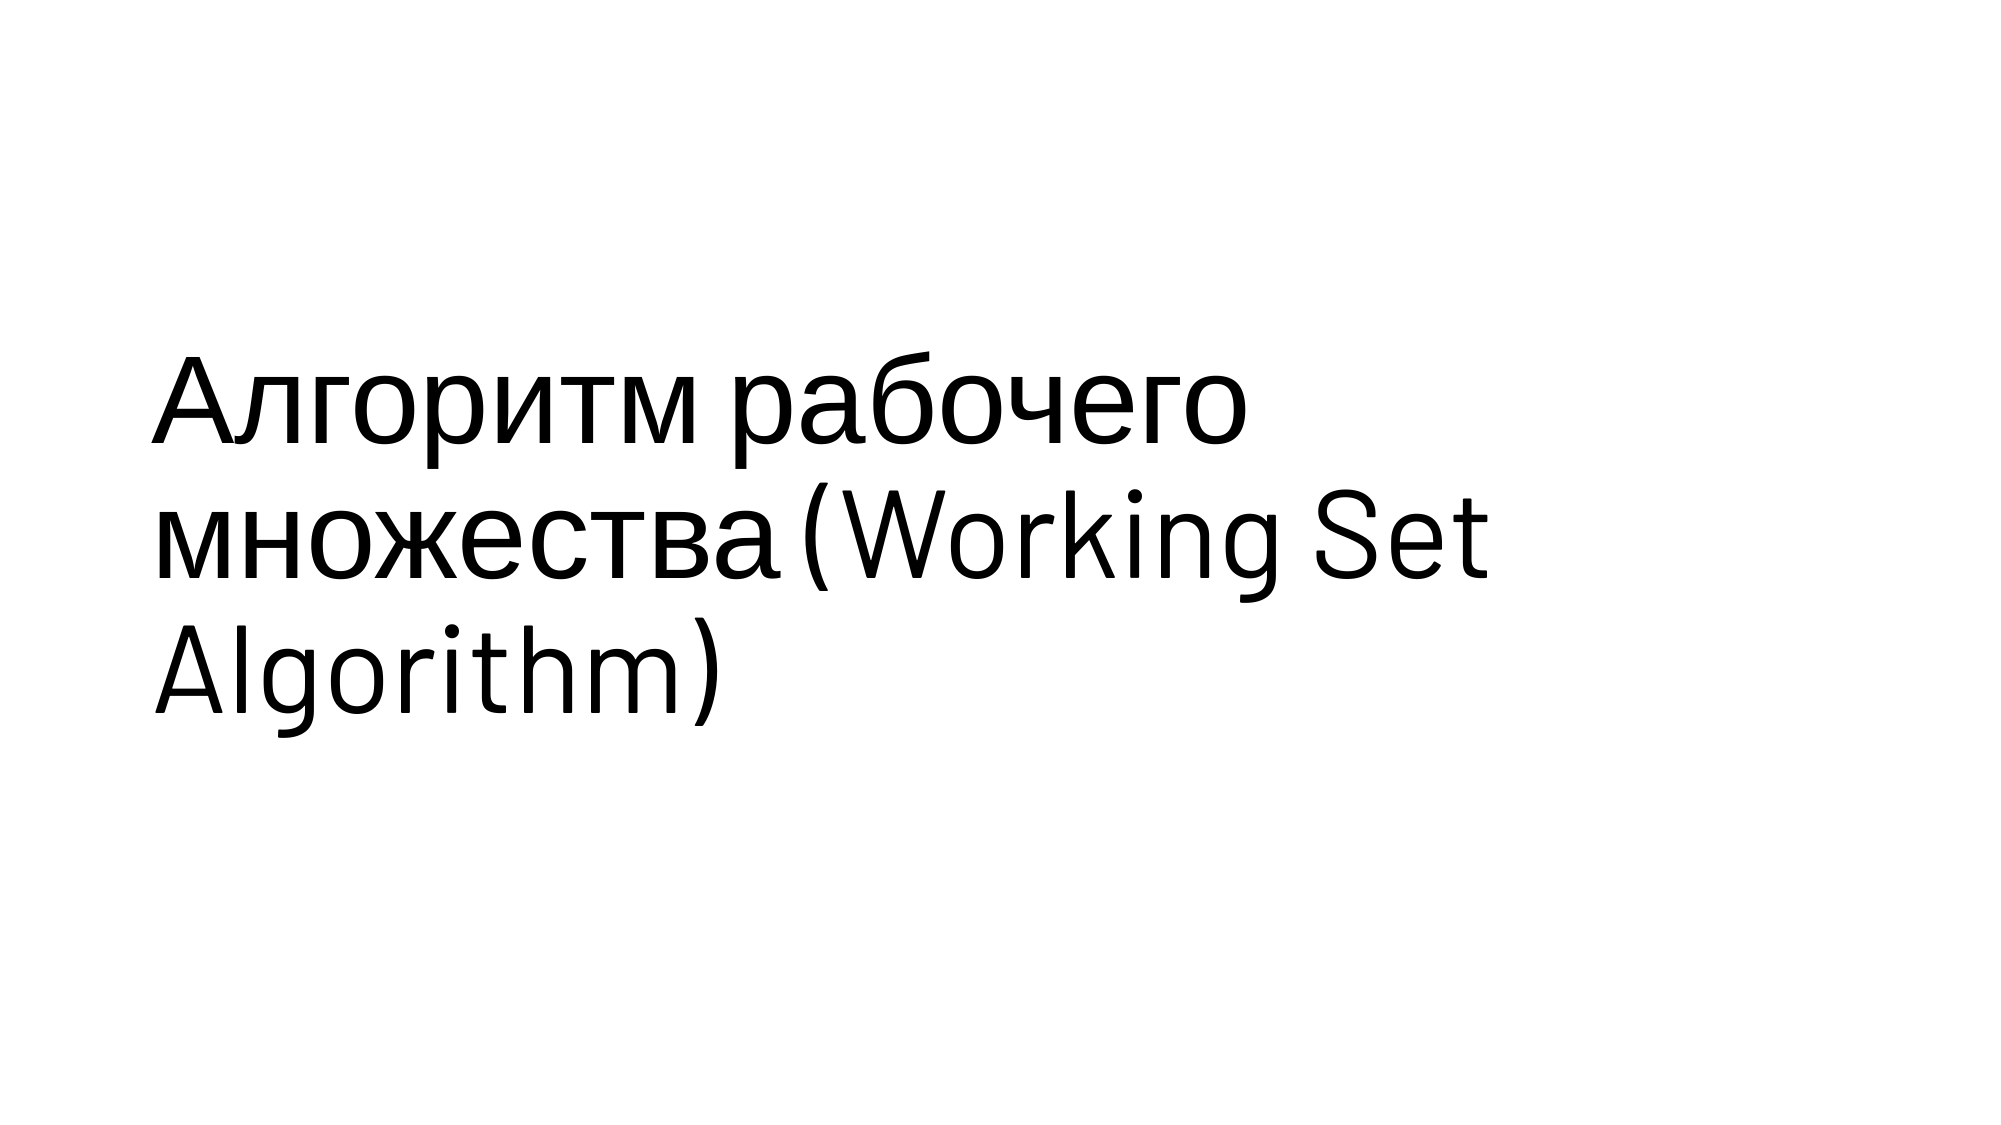

# Алгоритм рабочего множества (Working Set Algorithm)